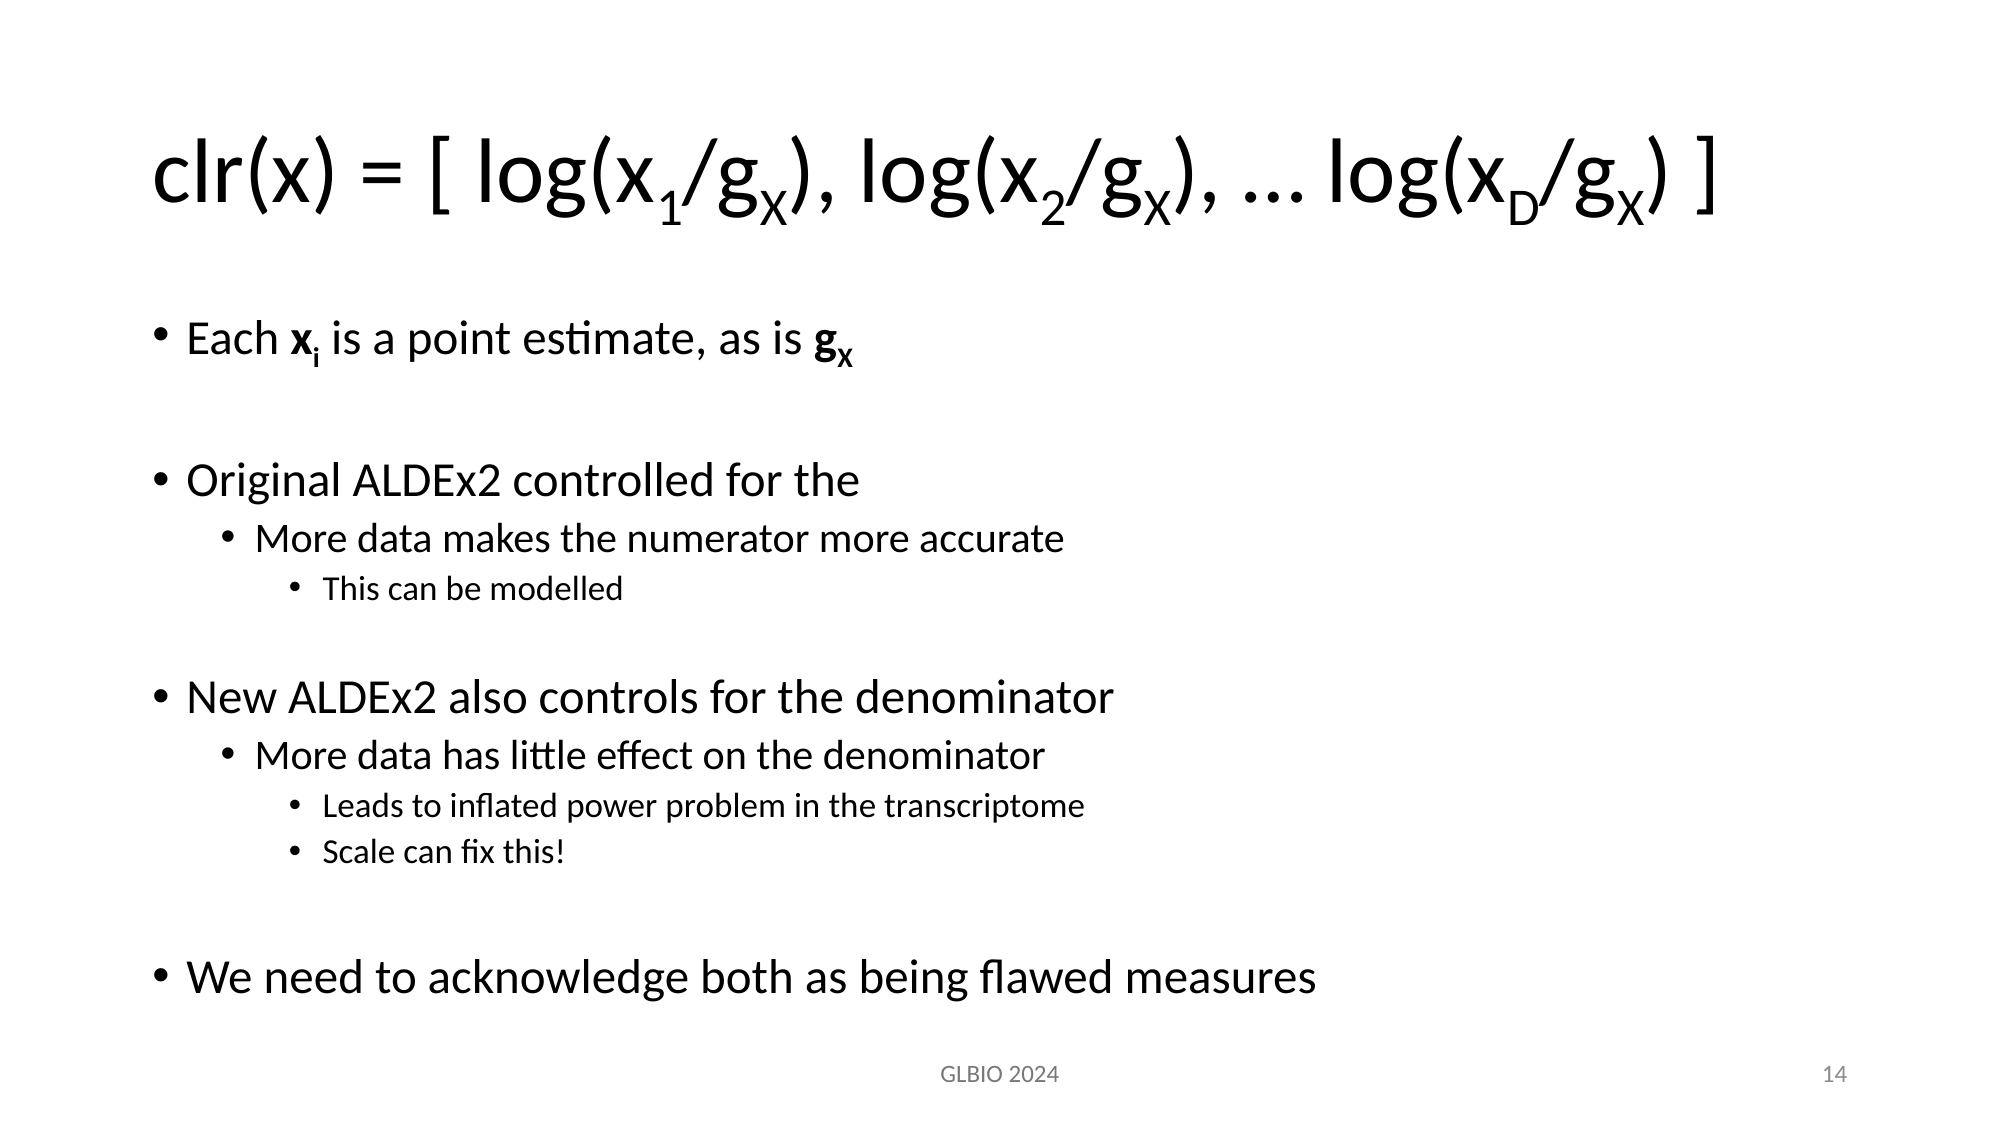

# clr(x) = [ log(x1/gX), log(x2/gX), … log(xD/gX) ]
Each xi is a point estimate, as is gX

Original ALDEx2 controlled for the
More data makes the numerator more accurate
This can be modelled

New ALDEx2 also controls for the denominator
More data has little effect on the denominator
Leads to inflated power problem in the transcriptome
Scale can fix this!

We need to acknowledge both as being flawed measures
GLBIO 2024
14